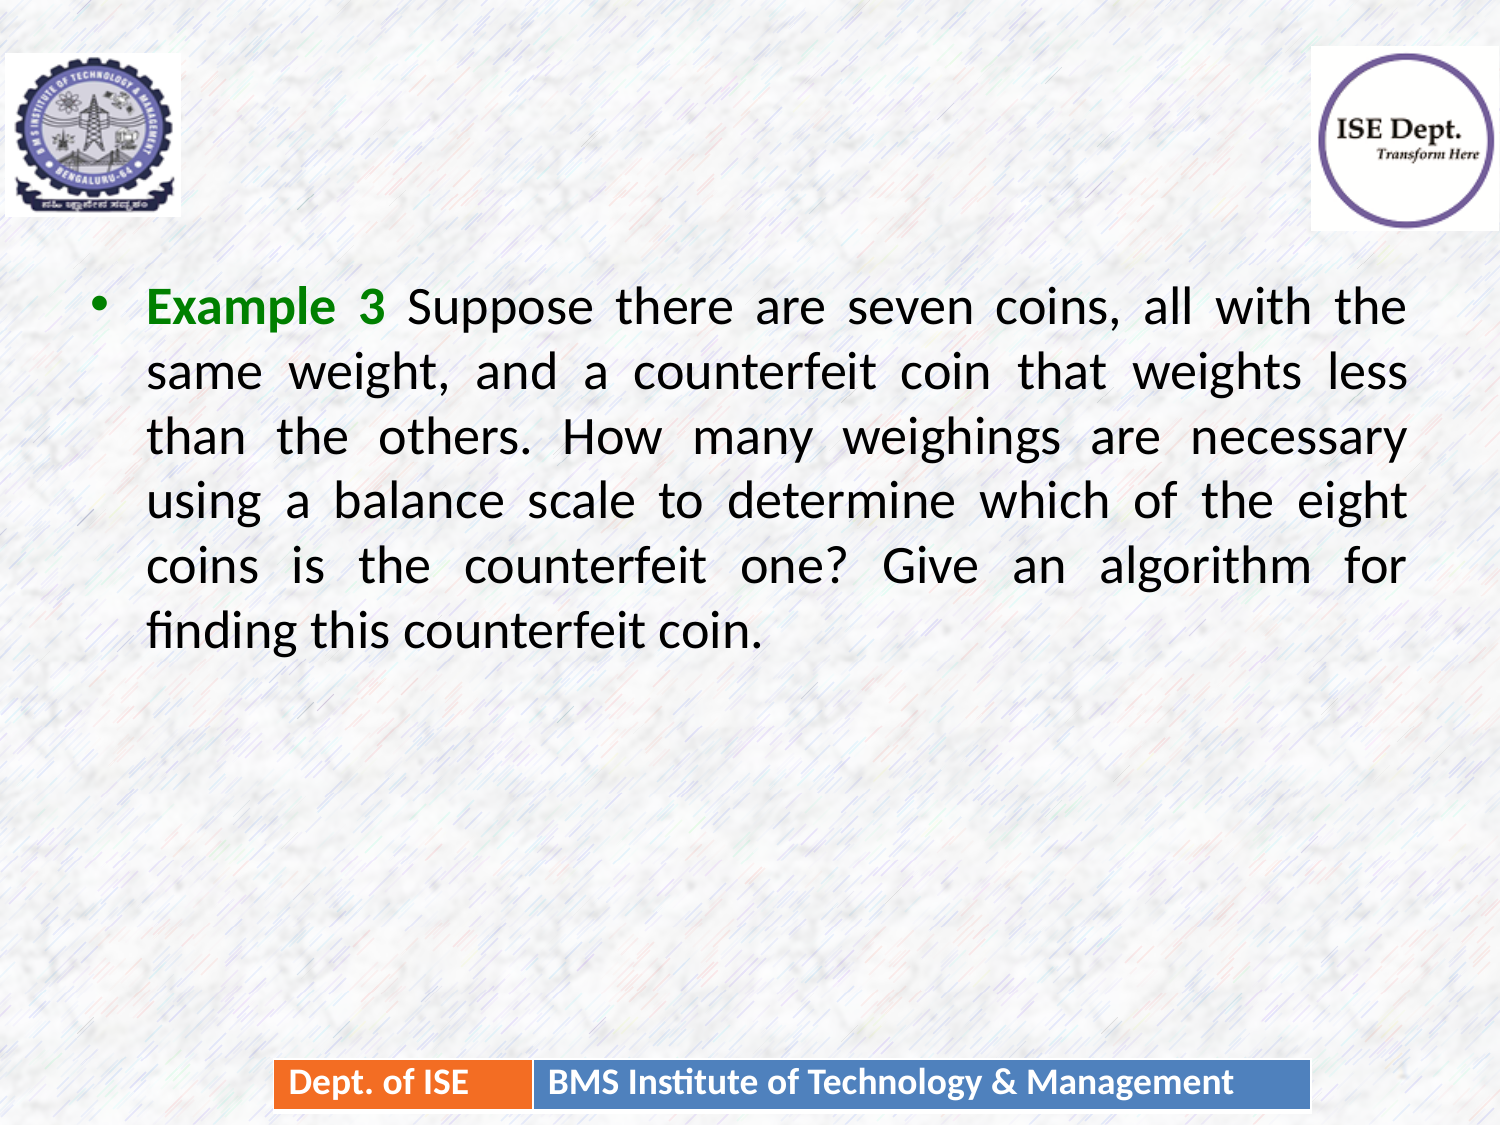

#
Example 3 Suppose there are seven coins, all with the same weight, and a counterfeit coin that weights less than the others. How many weighings are necessary using a balance scale to determine which of the eight coins is the counterfeit one? Give an algorithm for finding this counterfeit coin.
42